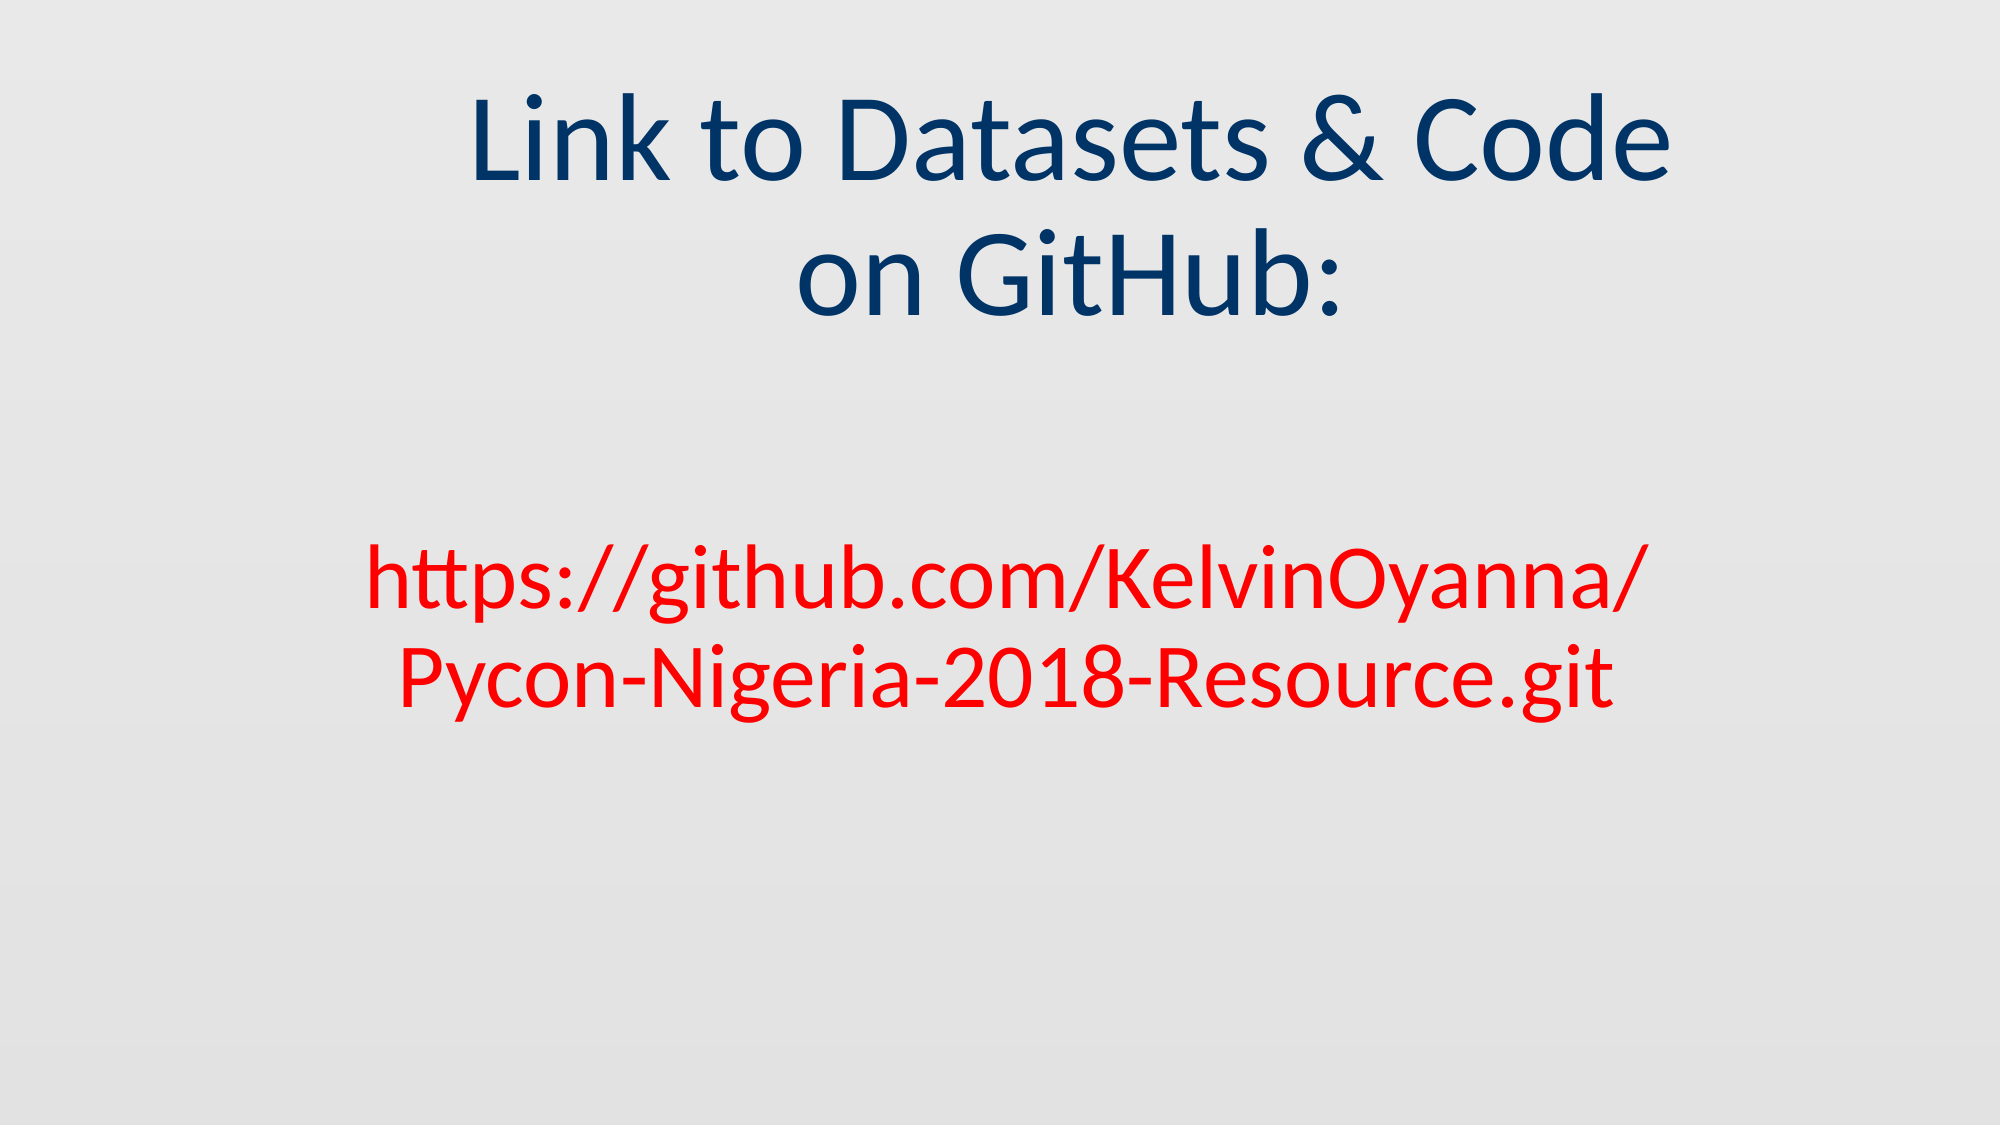

Link to Datasets & Code on GitHub:
https://github.com/KelvinOyanna/Pycon-Nigeria-2018-Resource.git